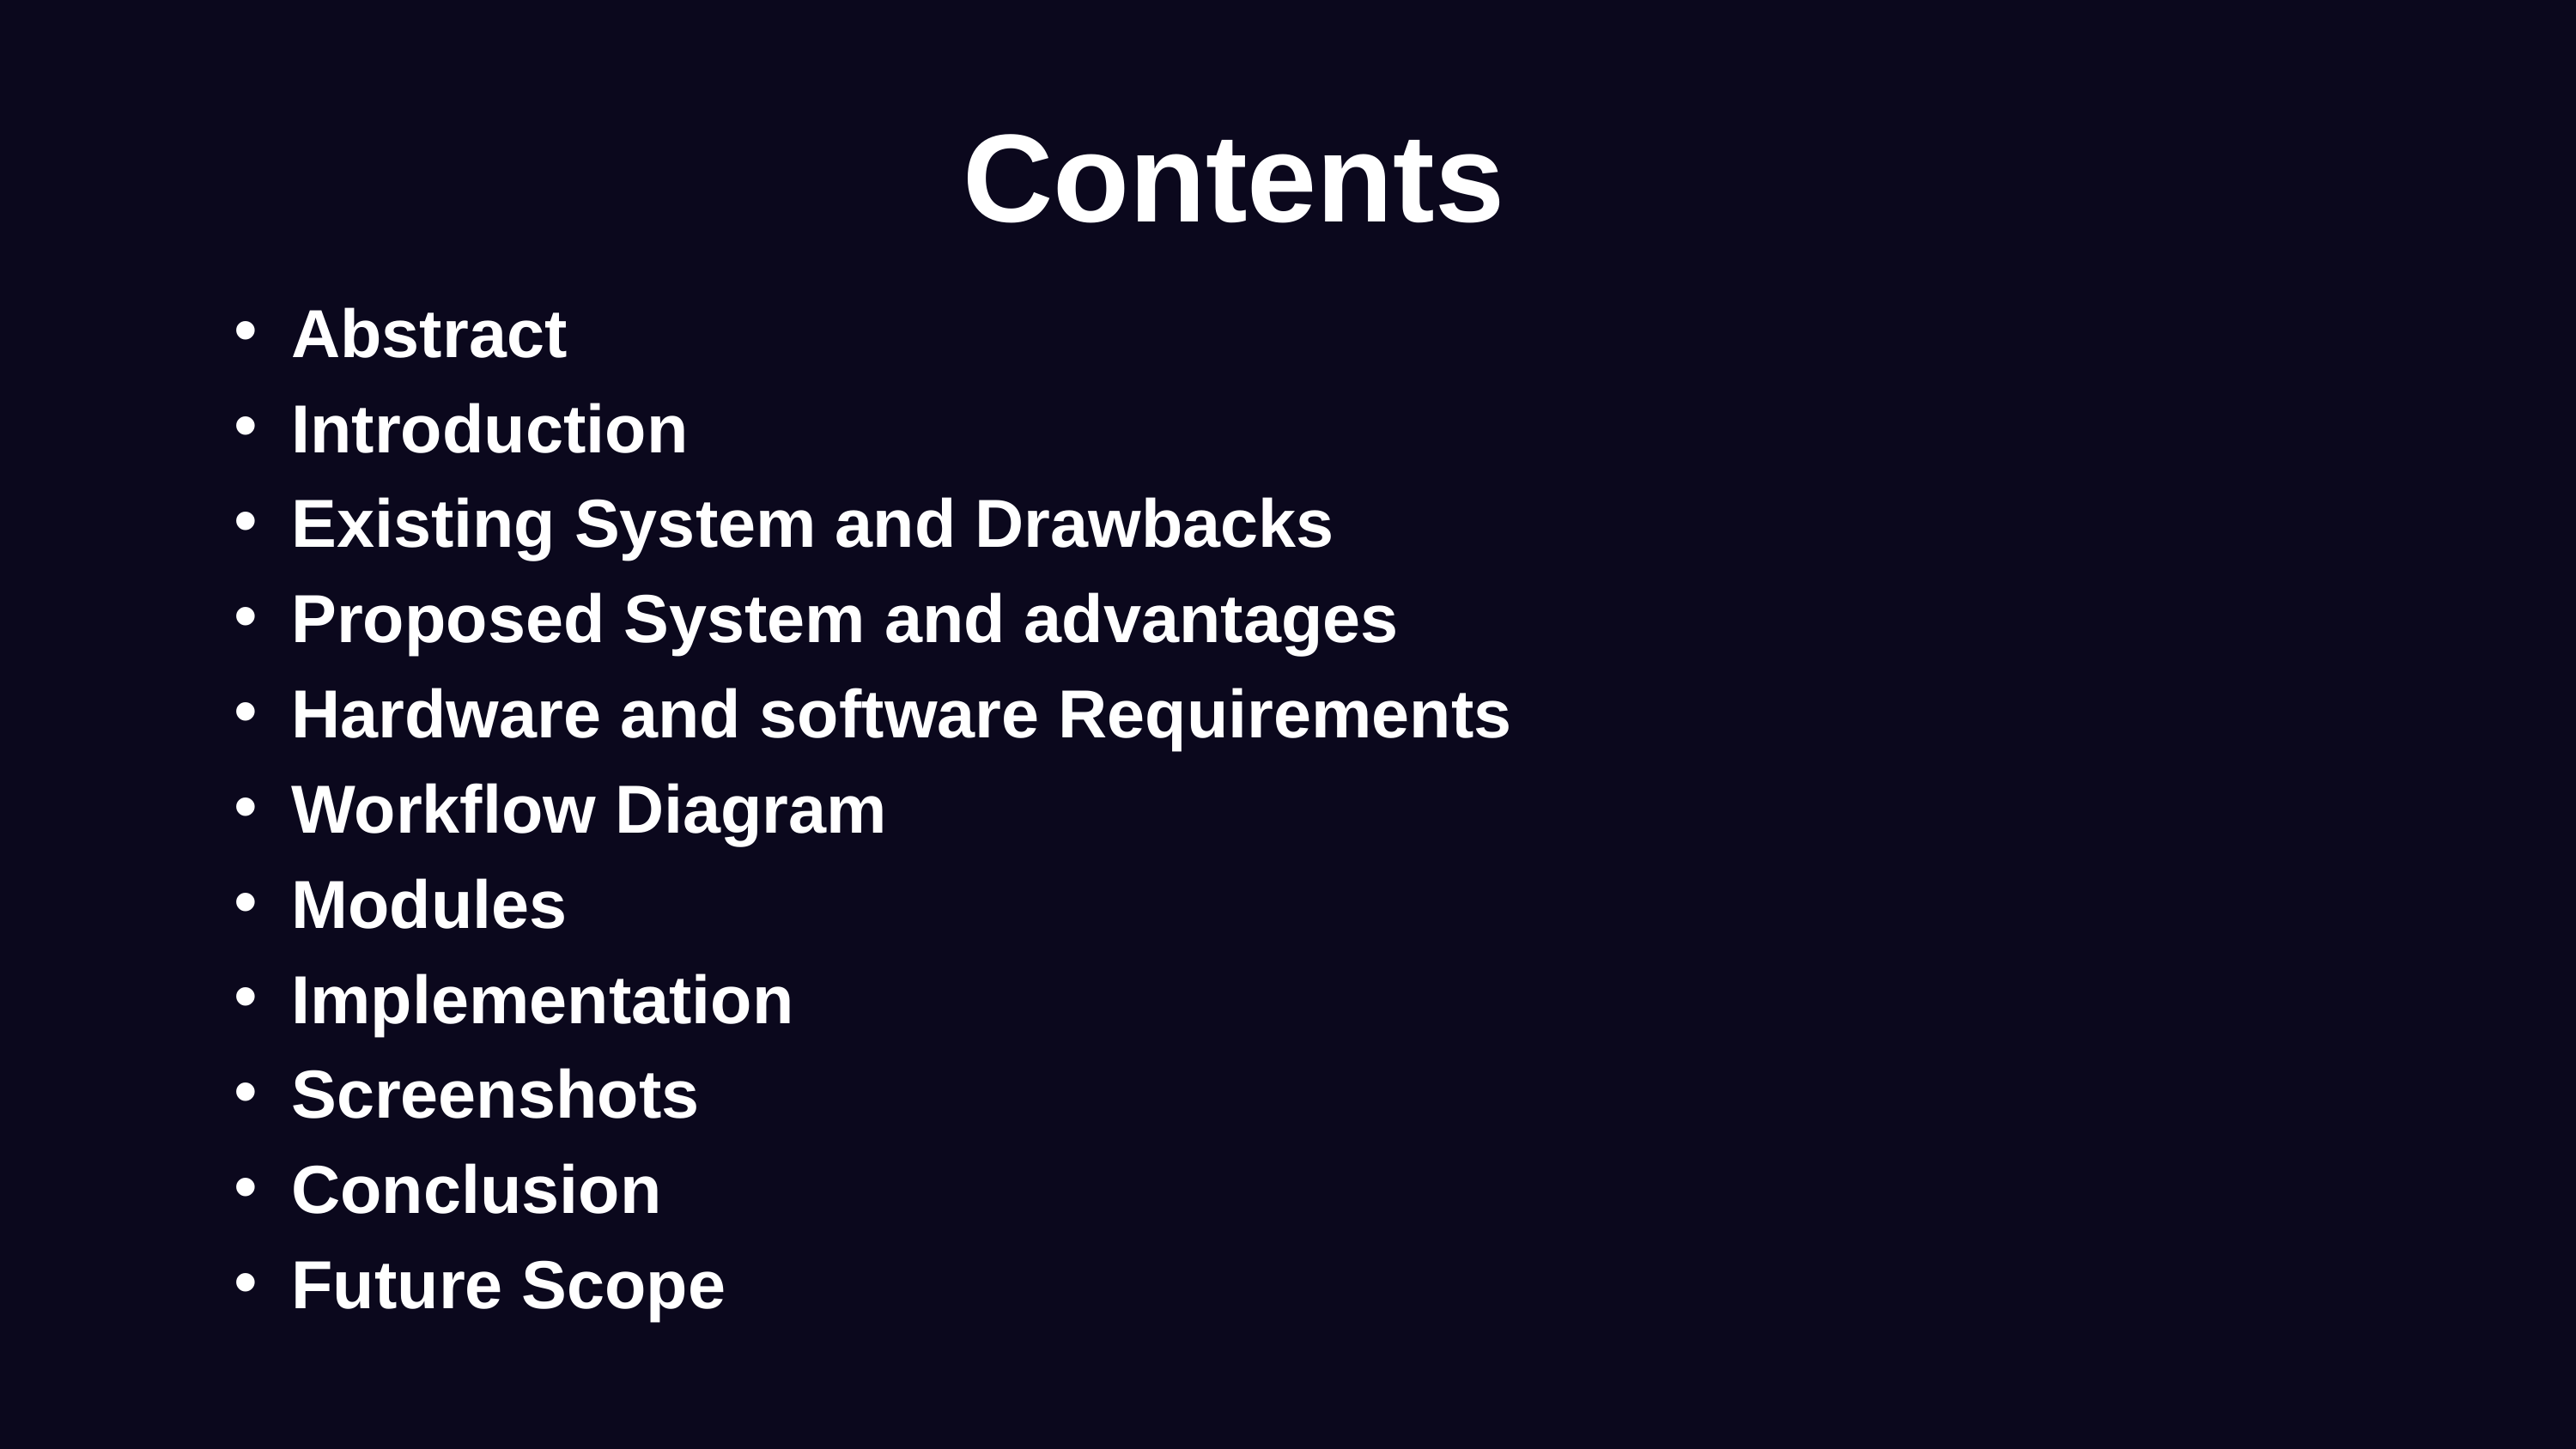

Contents
Abstract
Introduction
Existing System and Drawbacks
Proposed System and advantages
Hardware and software Requirements
Workflow Diagram
Modules
Implementation
Screenshots
Conclusion
Future Scope